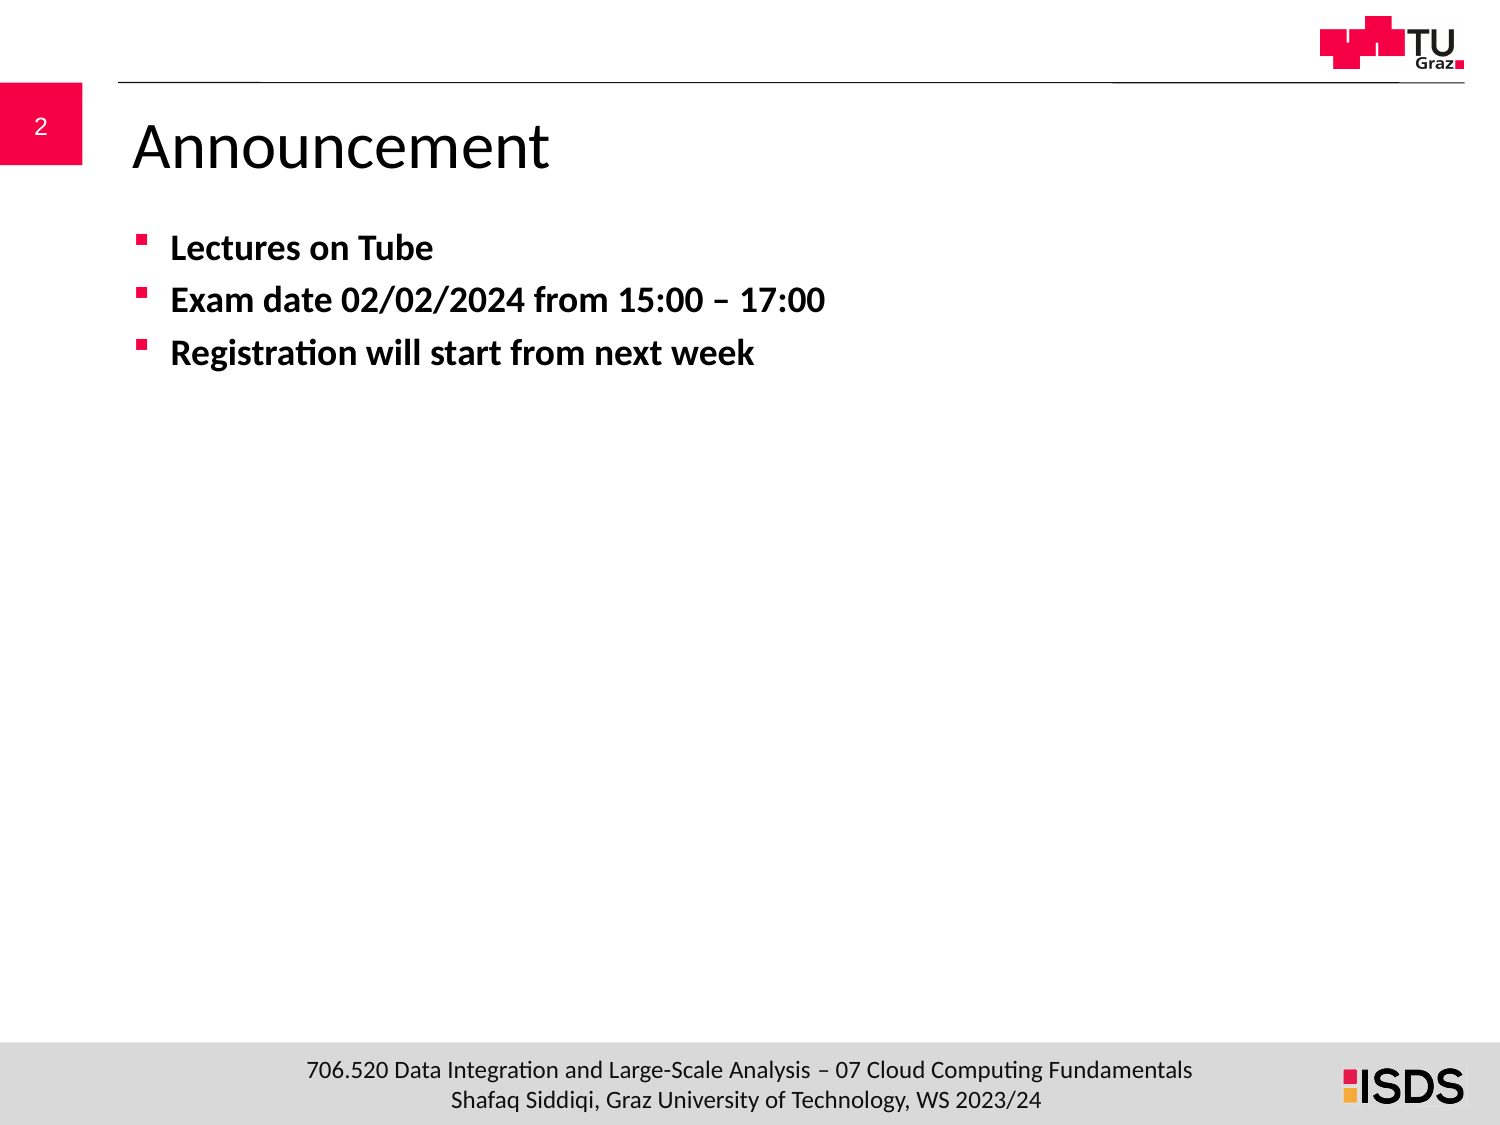

# Announcement
Lectures on Tube
Exam date 02/02/2024 from 15:00 – 17:00
Registration will start from next week